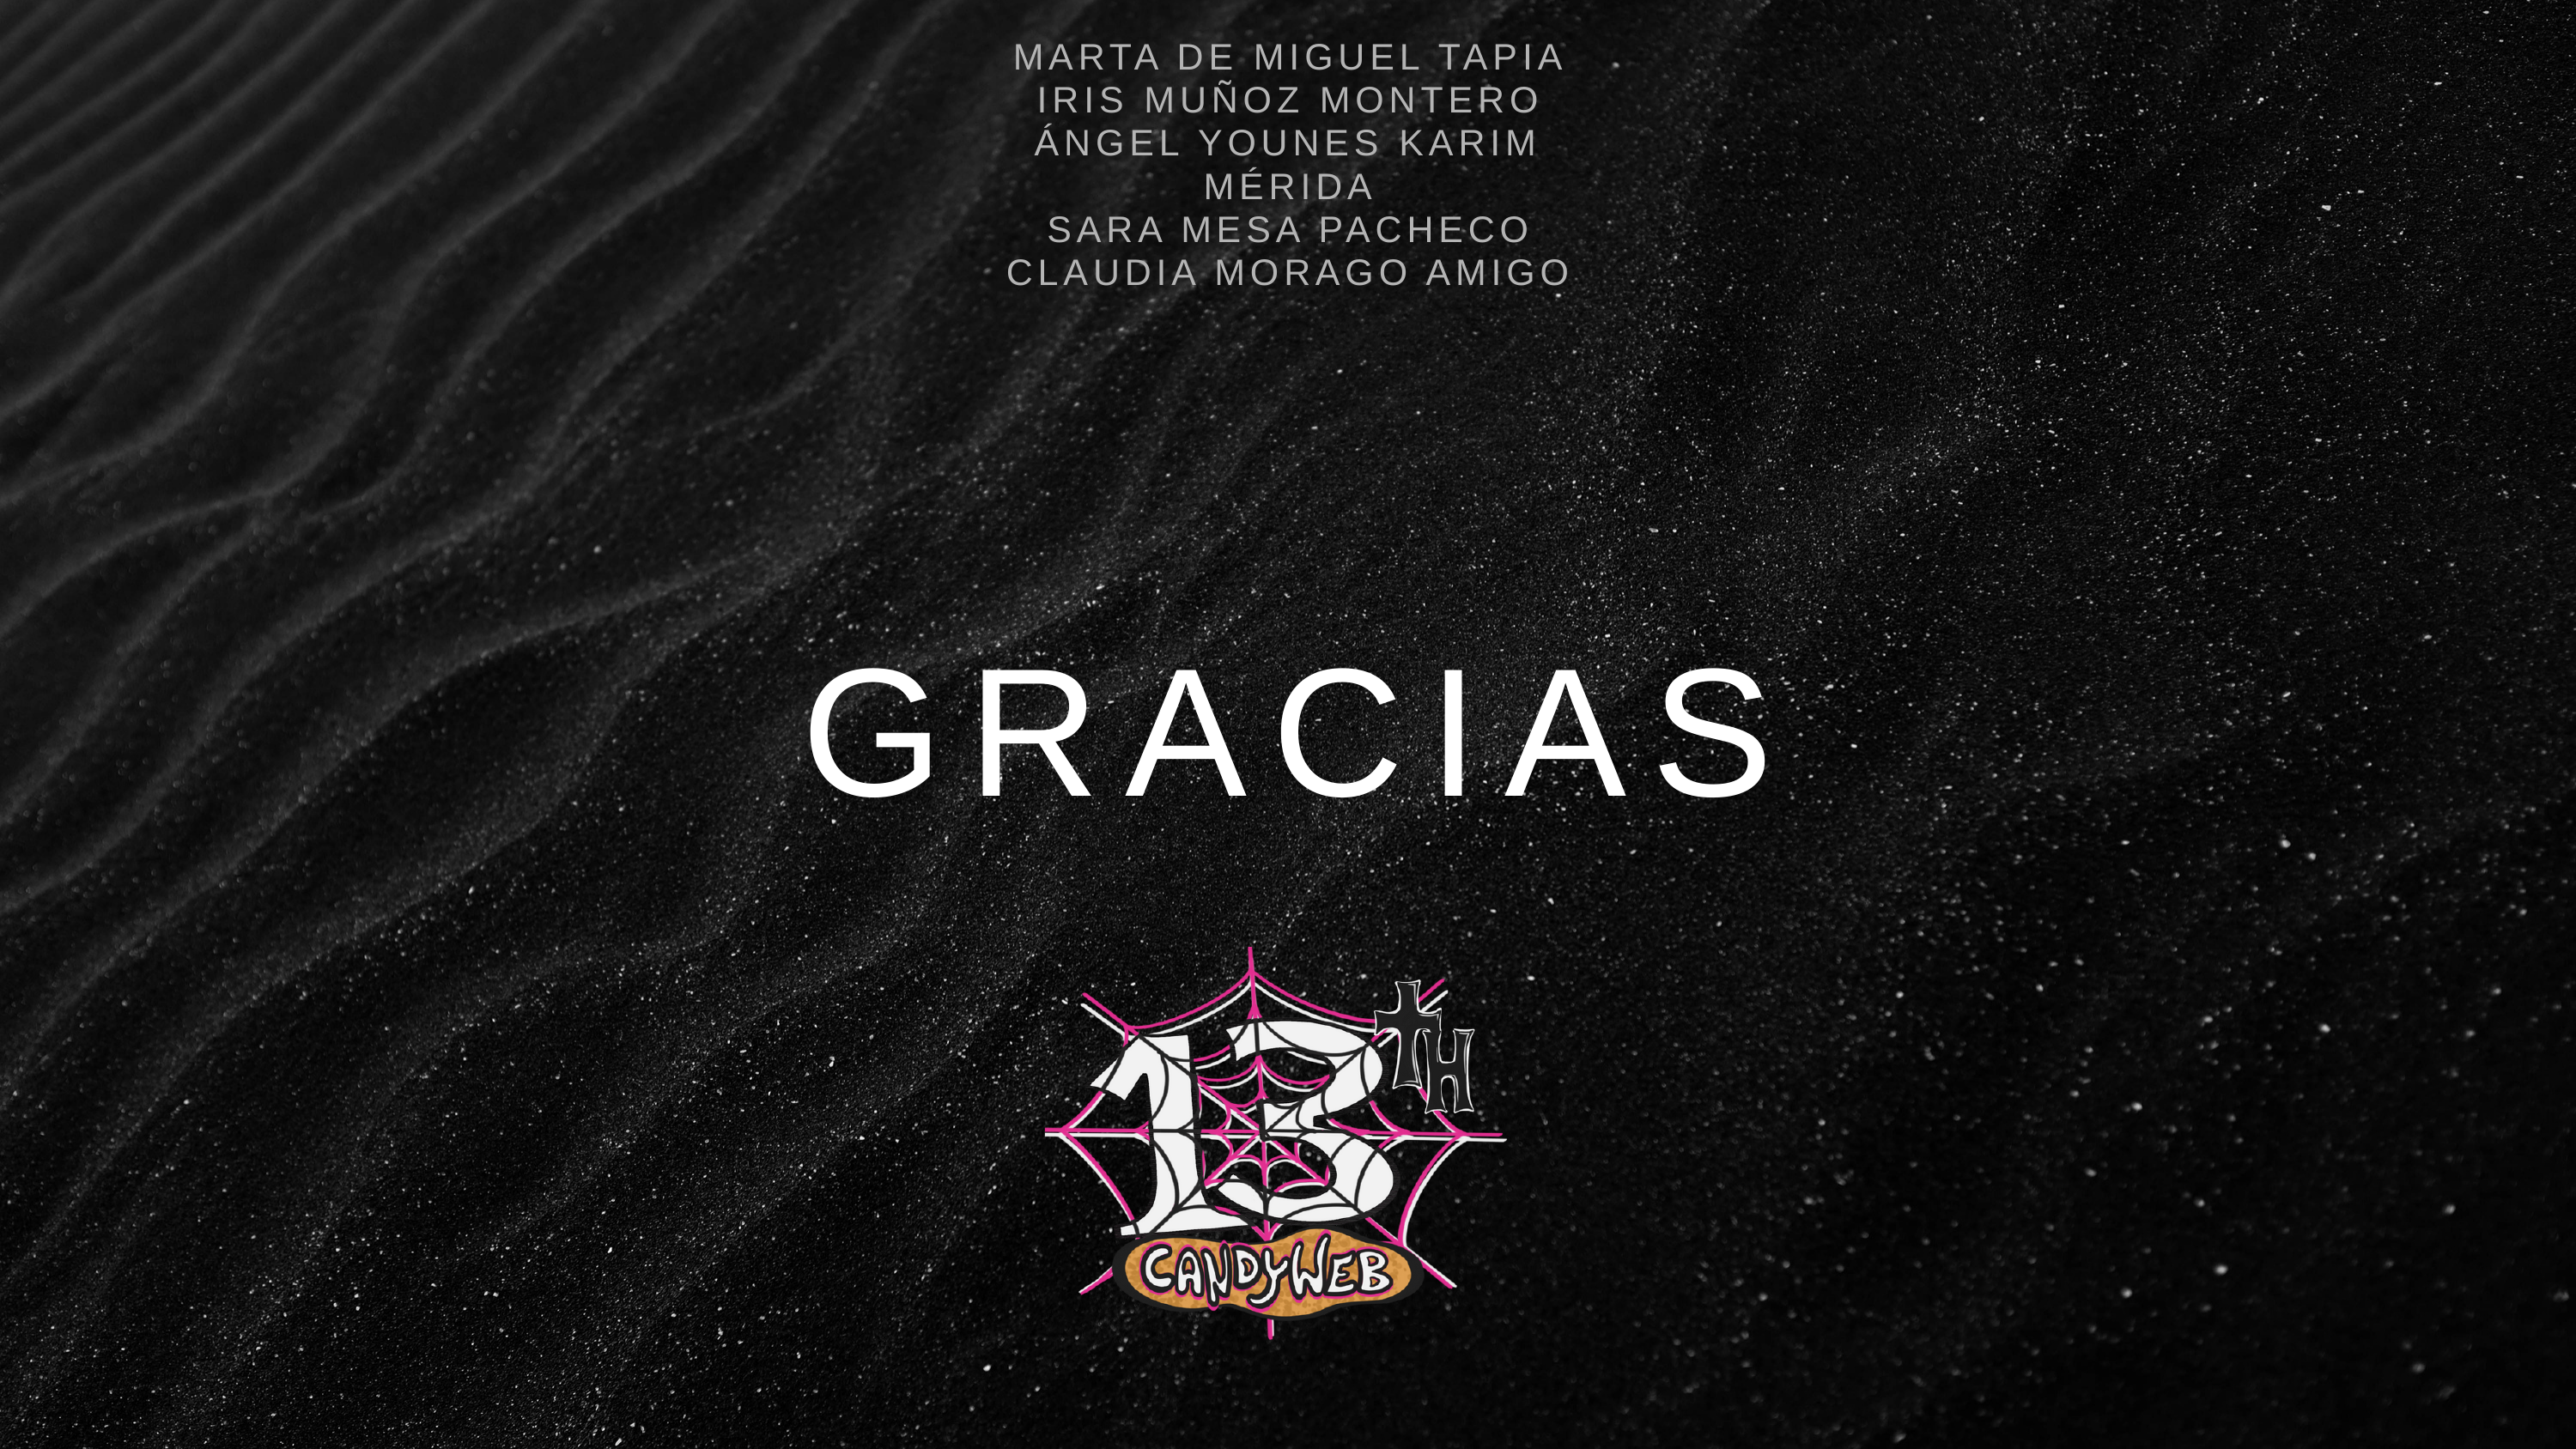

MARTA DE MIGUEL TAPIA
IRIS MUÑOZ MONTERO
ÁNGEL YOUNES KARIM MÉRIDA
SARA MESA PACHECO
CLAUDIA MORAGO AMIGO
GRACIAS